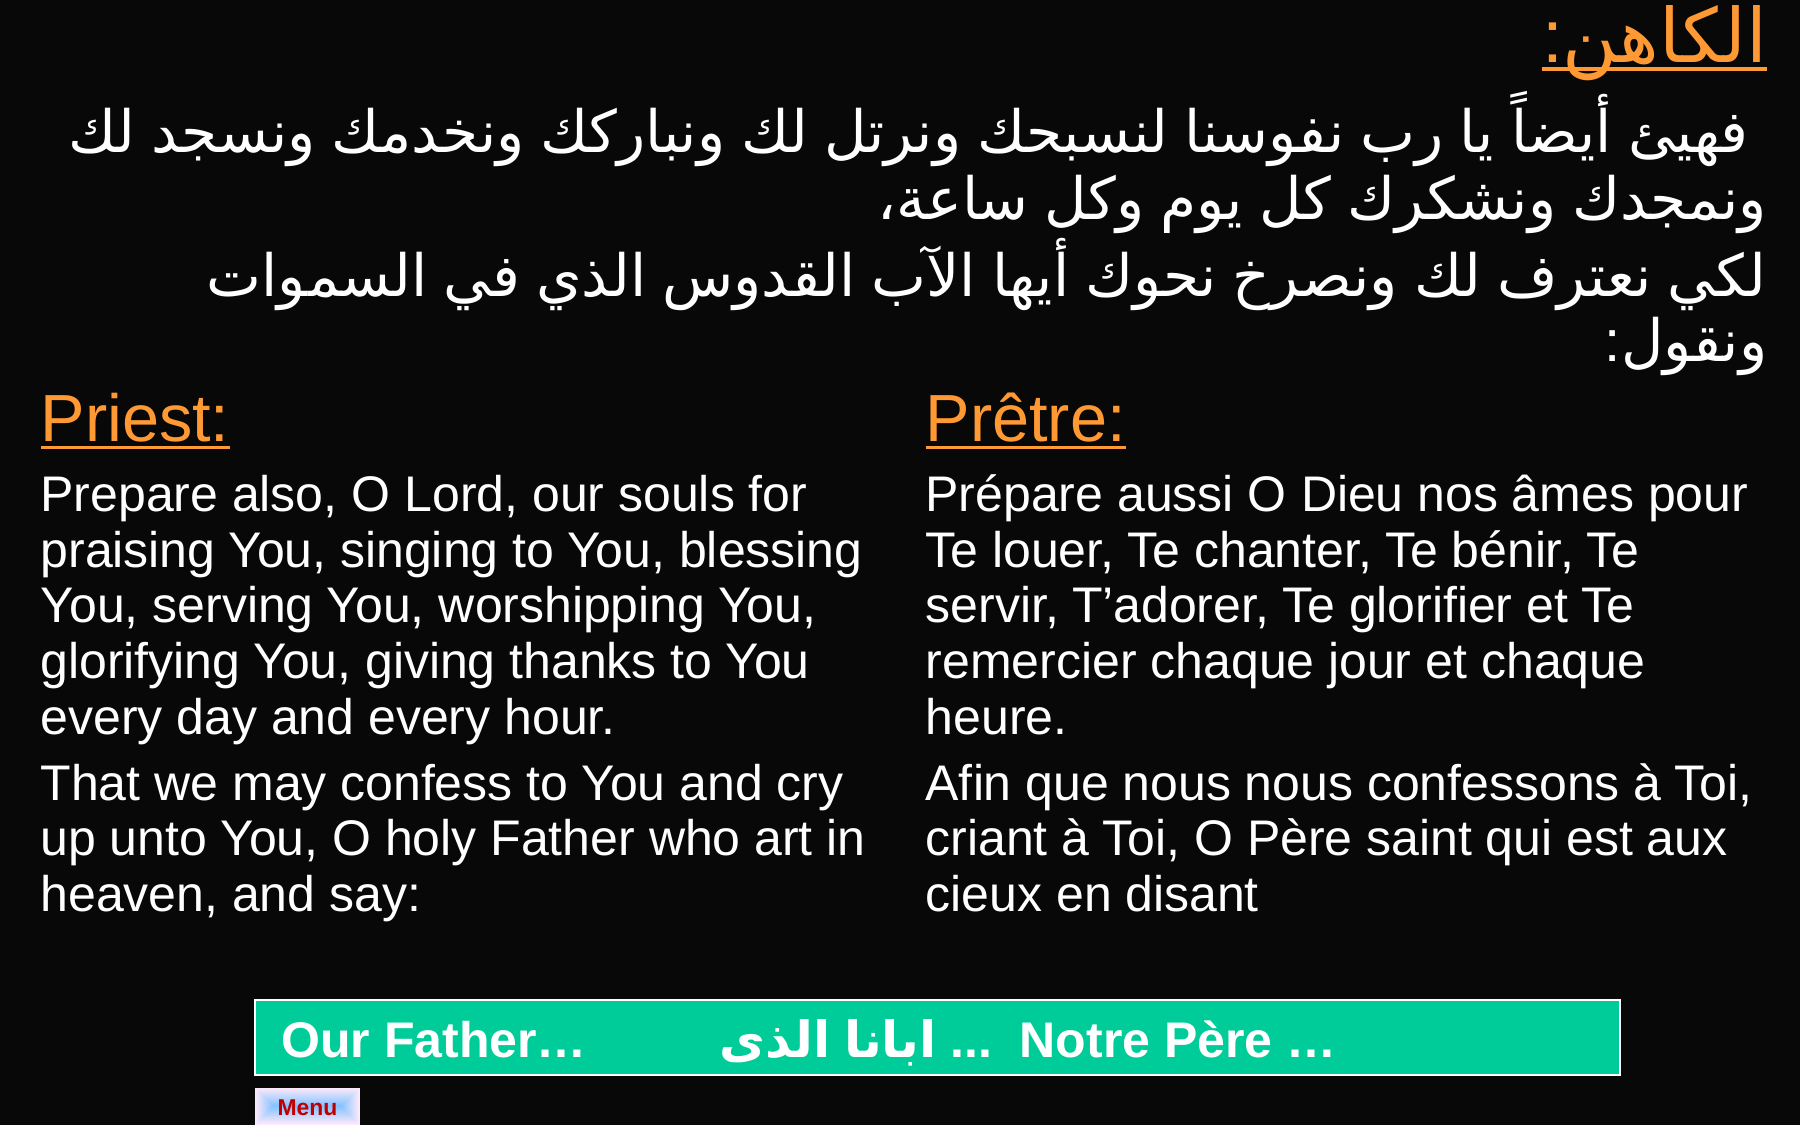

| الكاهن: فهيئ أيضاً يا رب نفوسنا لنسبحك ونرتل لك ونباركك ونخدمك ونسجد لك ونمجدك ونشكرك كل يوم وكل ساعة، لكي نعترف لك ونصرخ نحوك أيها الآب القدوس الذي في السموات ونقول: |  |
| --- | --- |
| Priest: Prepare also, O Lord, our souls for praising You, singing to You, blessing You, serving You, worshipping You, glorifying You, giving thanks to You every day and every hour. That we may confess to You and cry up unto You, O holy Father who art in heaven, and say: | Prêtre: Prépare aussi O Dieu nos âmes pour Te louer, Te chanter, Te bénir, Te servir, T’adorer, Te glorifier et Te remercier chaque jour et chaque heure. Afin que nous nous confessons à Toi, criant à Toi, O Père saint qui est aux cieux en disant |
 Our Father…	ابانا الذى ... 	Notre Père …

Menu